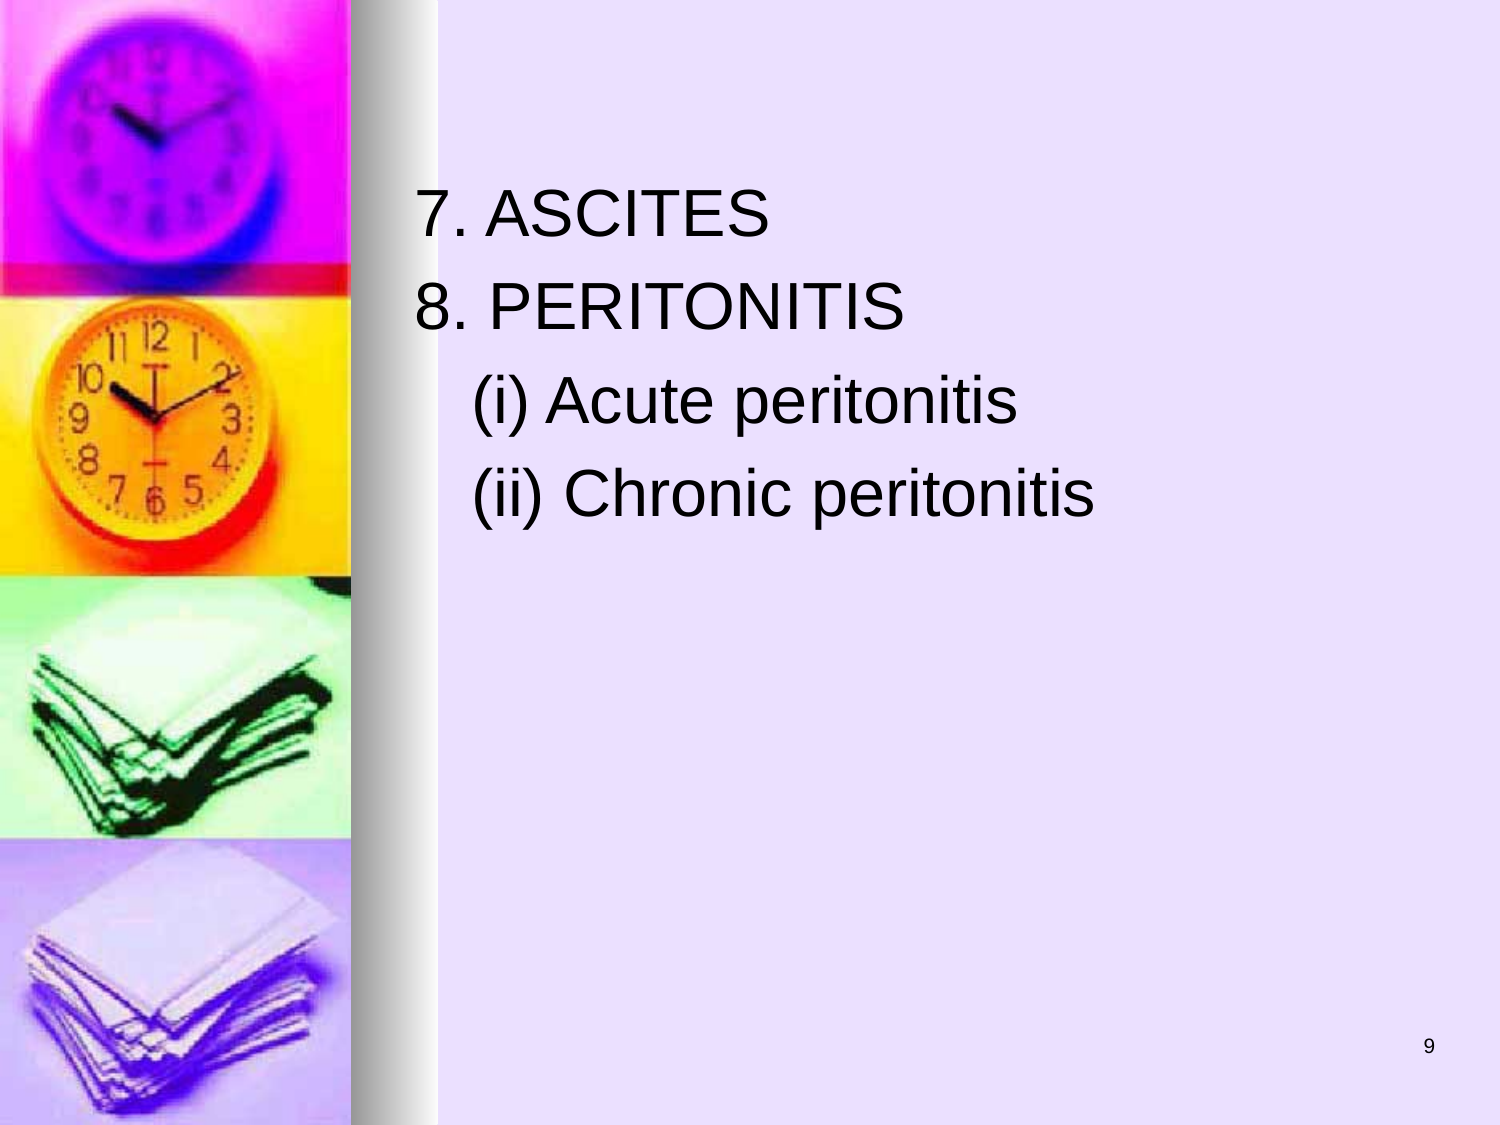

7. ASCITES
8. PERITONITIS
	(i) Acute peritonitis
	(ii) Chronic peritonitis
9